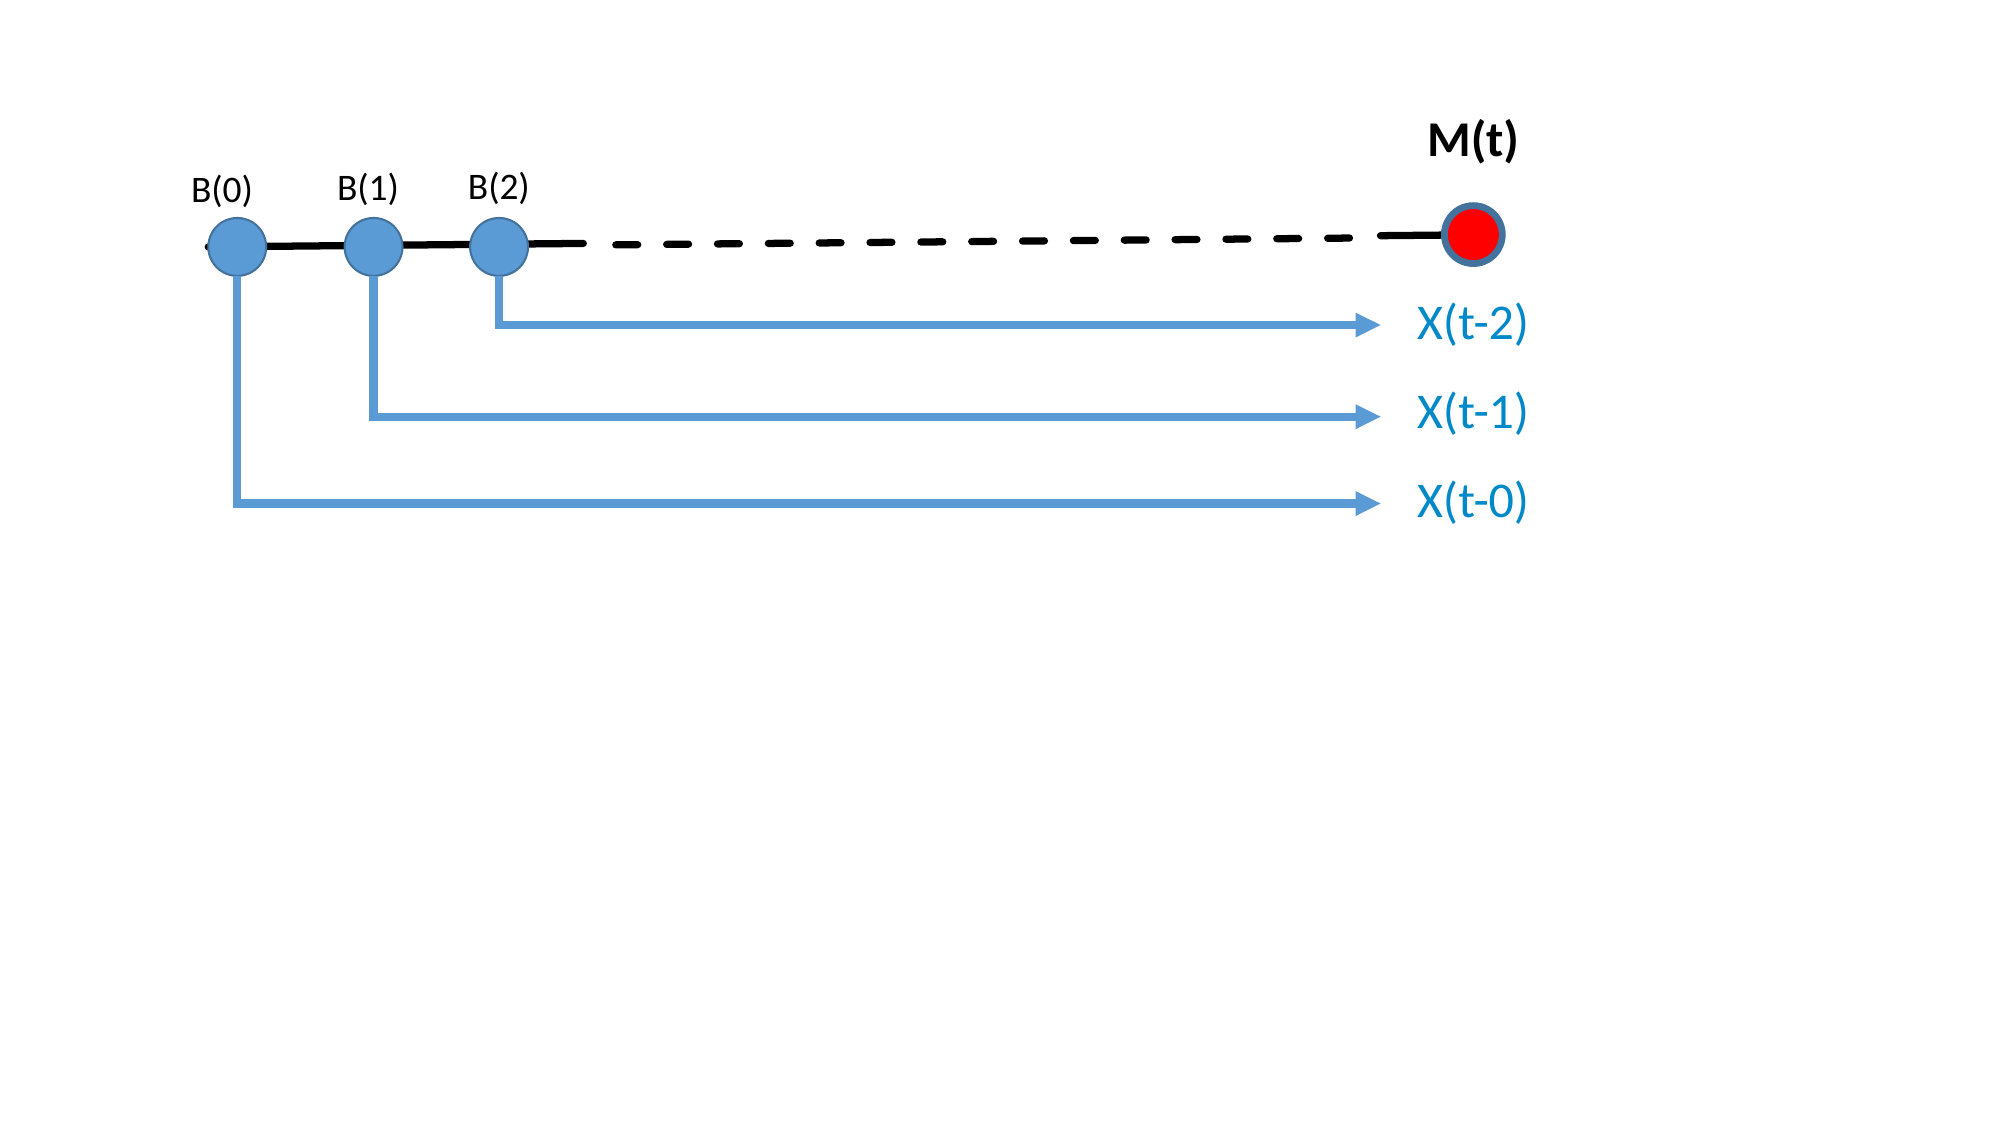

M(t)
B(2)
B(1)
B(0)

X(t-2)
X(t-1)
X(t-0)